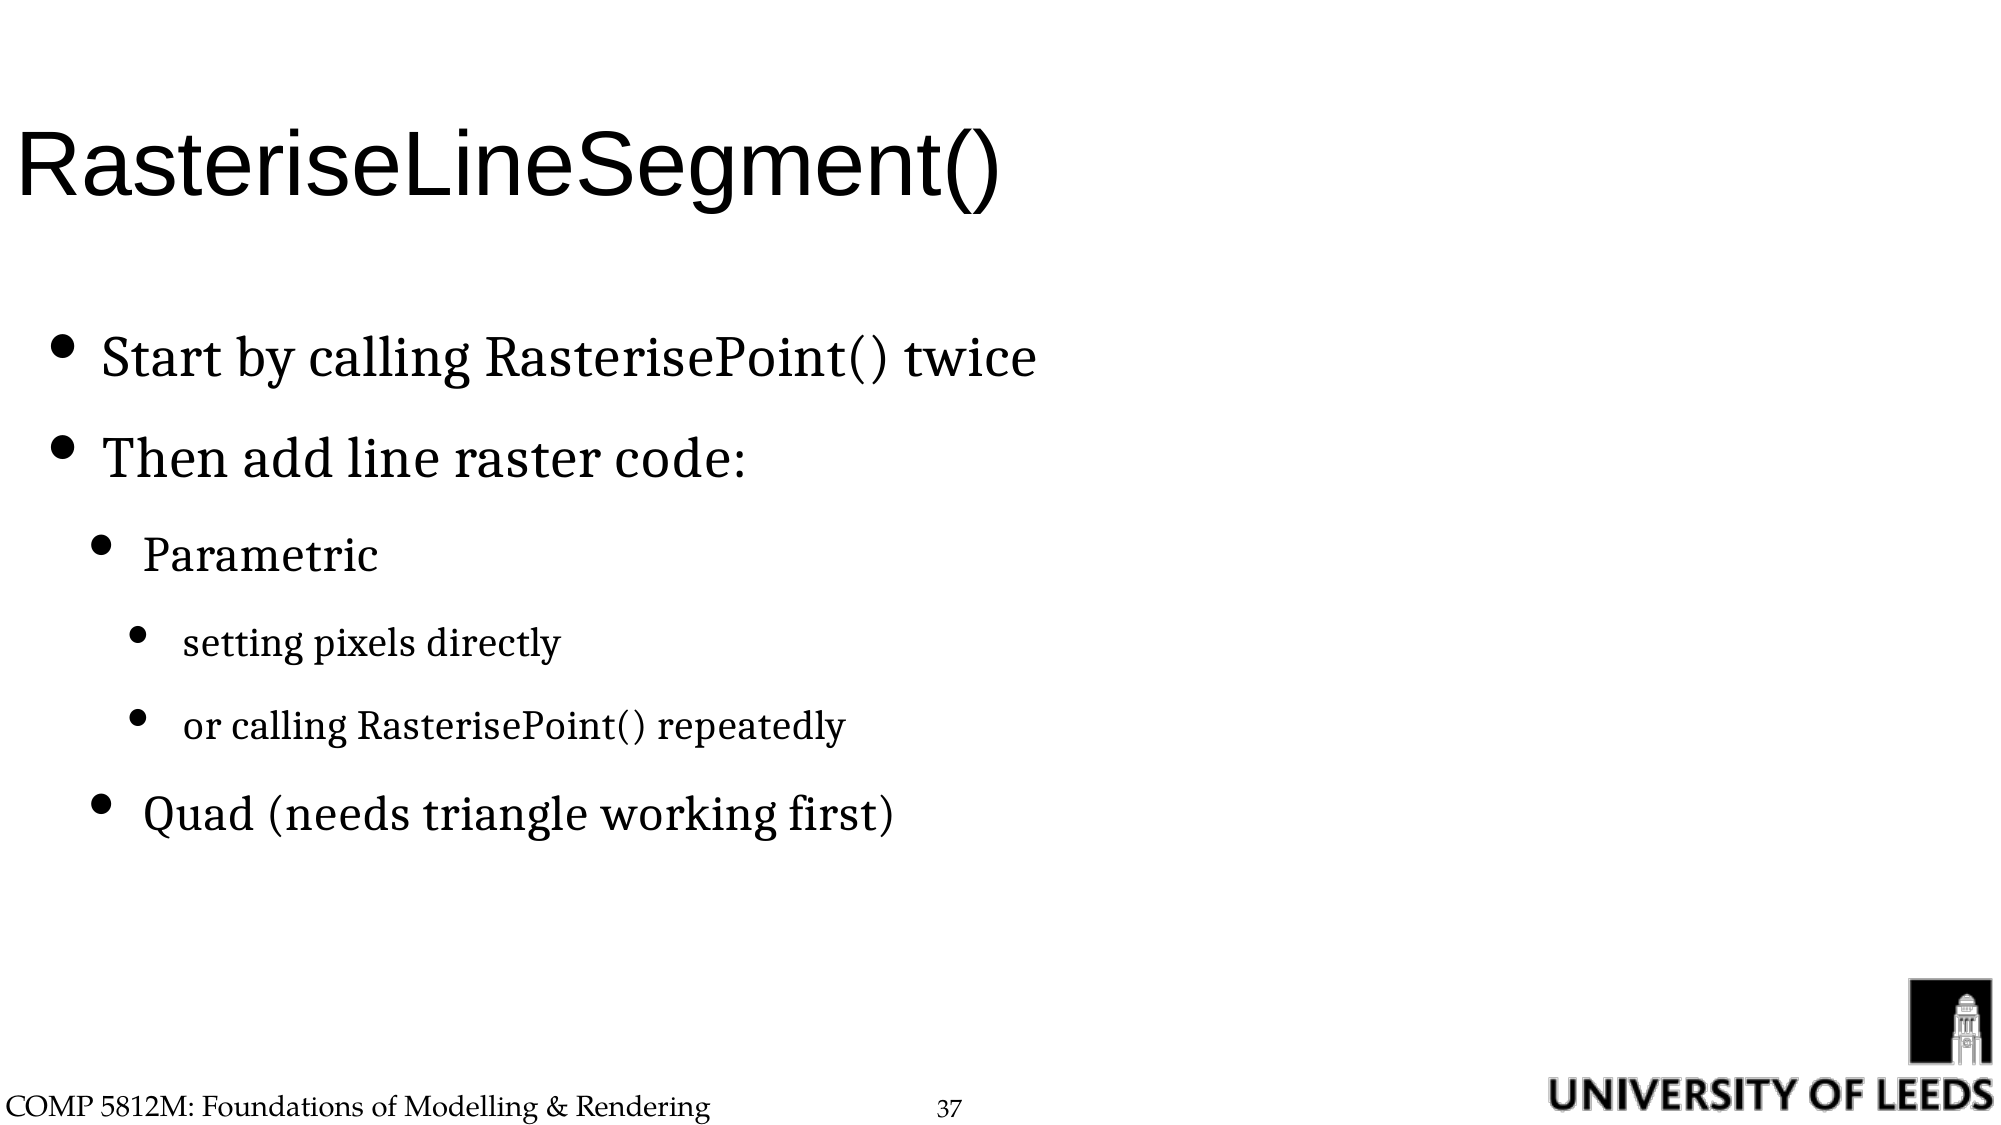

# RasteriseLineSegment()
Start by calling RasterisePoint() twice
Then add line raster code:
Parametric
setting pixels directly
or calling RasterisePoint() repeatedly
Quad (needs triangle working first)